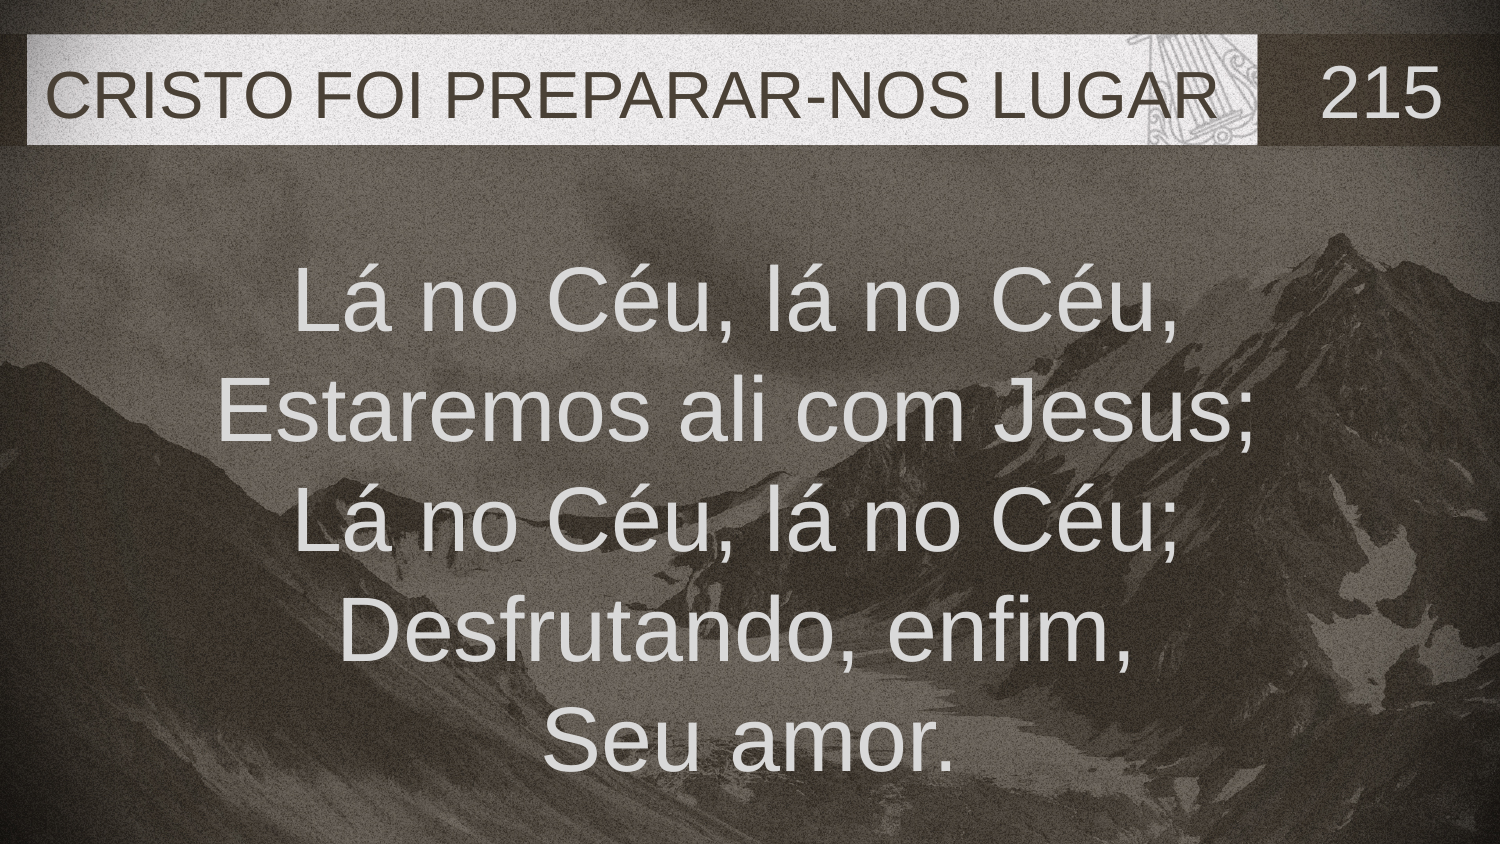

# CRISTO FOI PREPARAR-NOS LUGAR
215
Lá no Céu, lá no Céu,
Estaremos ali com Jesus;
Lá no Céu, lá no Céu;
Desfrutando, enfim,
Seu amor.